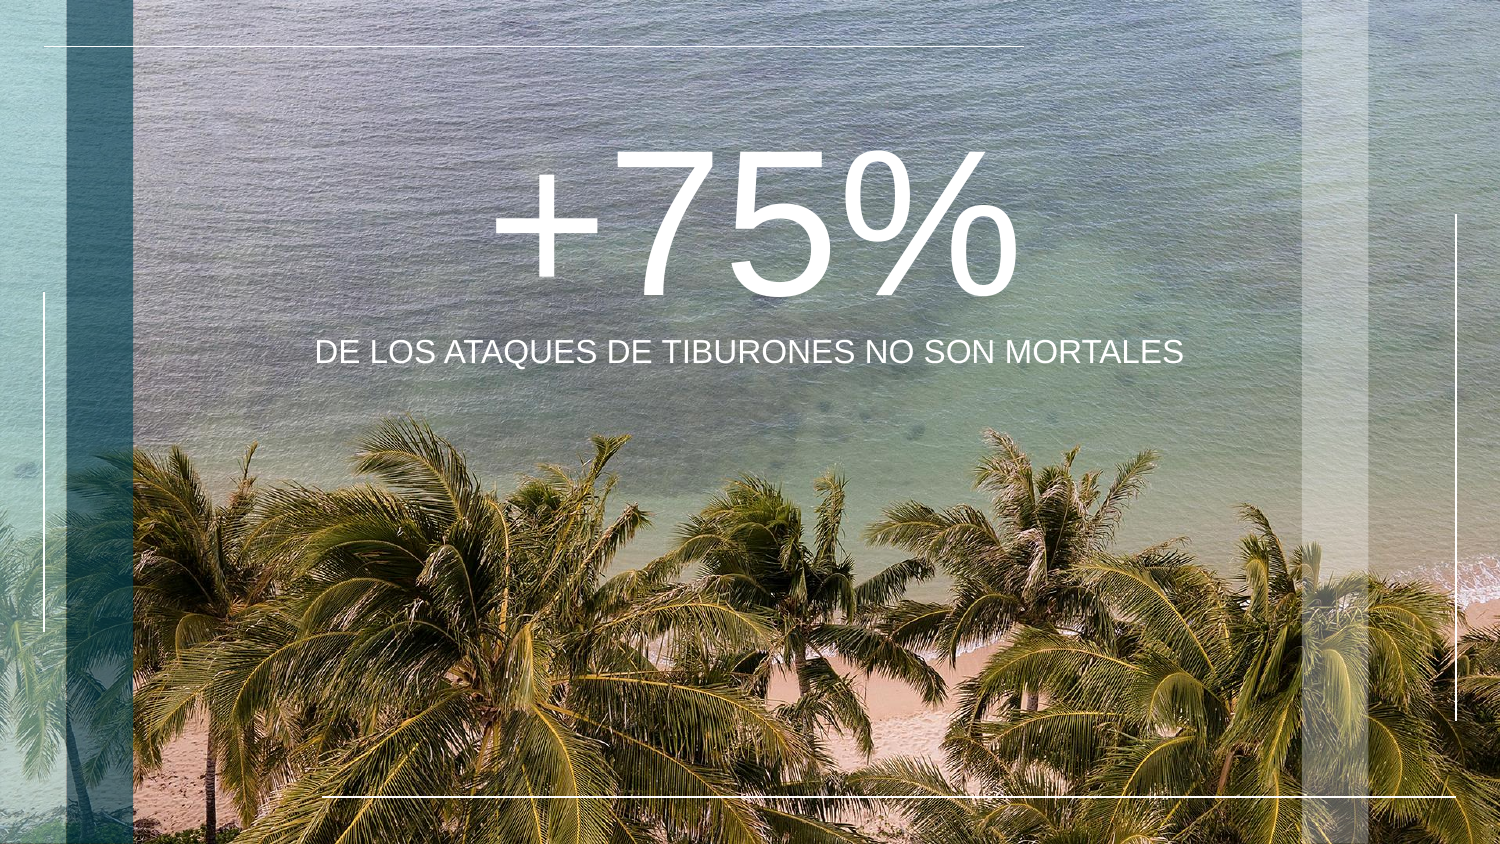

# +75%

DE LOS ATAQUES DE TIBURONES NO SON MORTALES